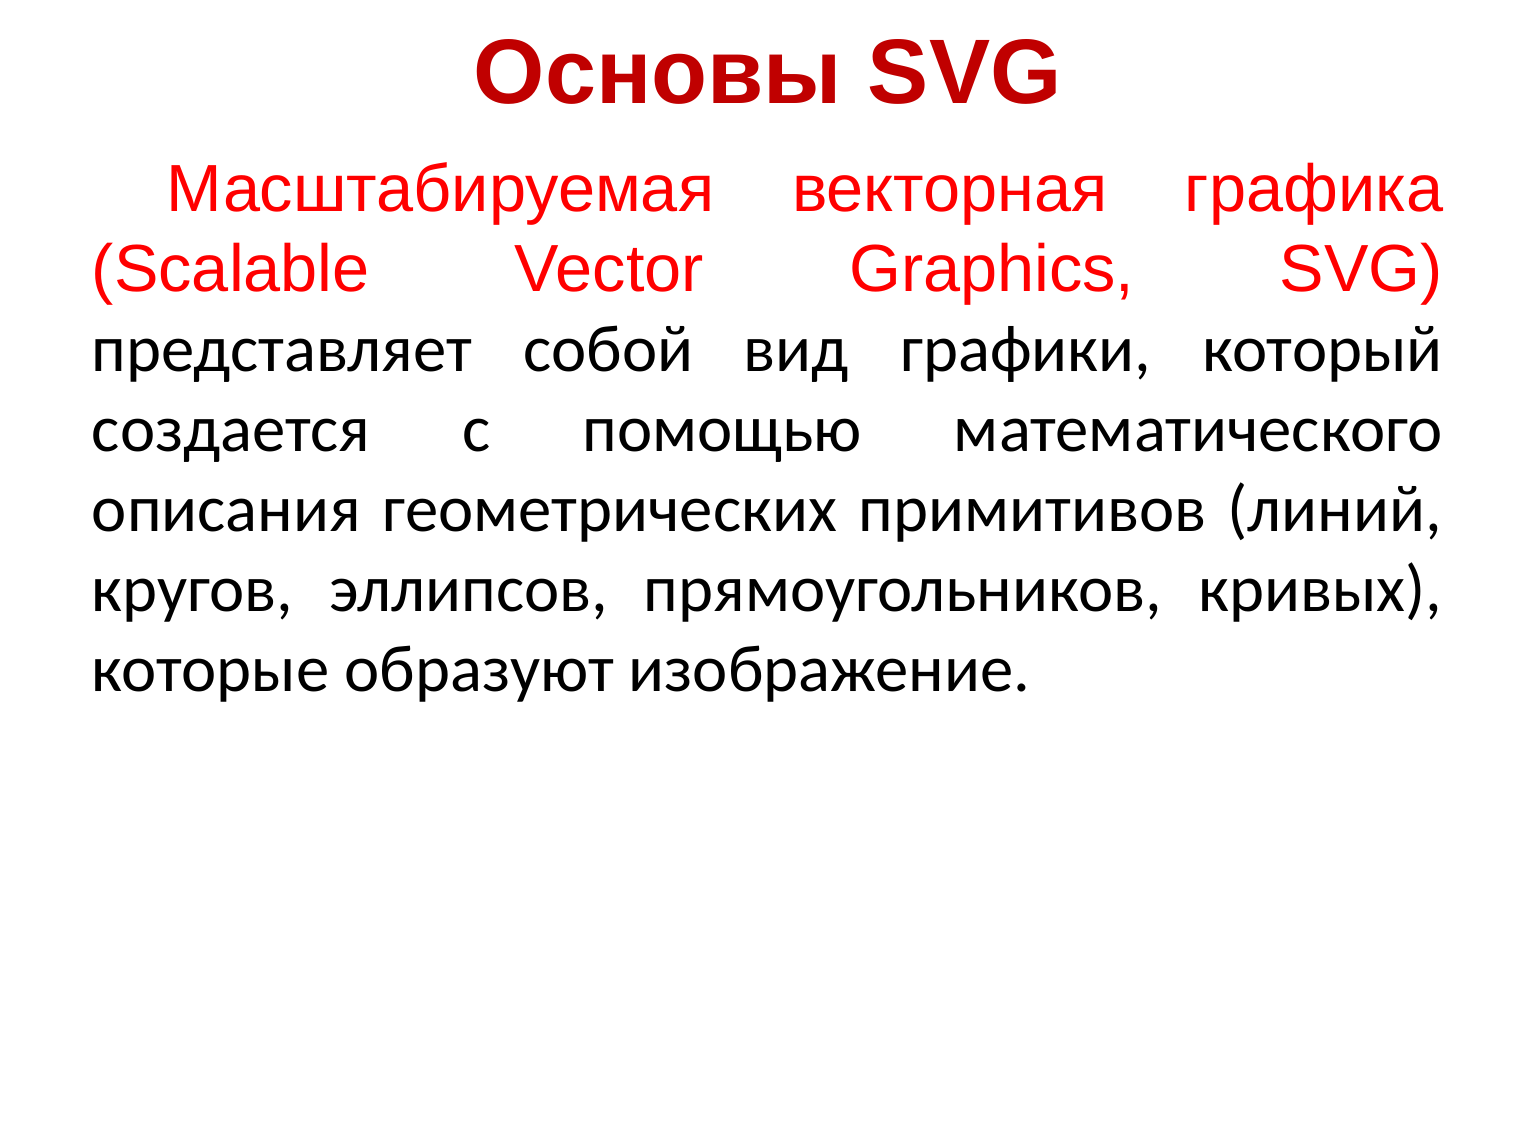

# Основы SVG
Масштабируемая векторная графика (Scalable Vector Graphics, SVG) представляет собой вид графики, который создается с помощью математического описания геометрических примитивов (линий, кругов, эллипсов, прямоугольников, кривых), которые образуют изображение.